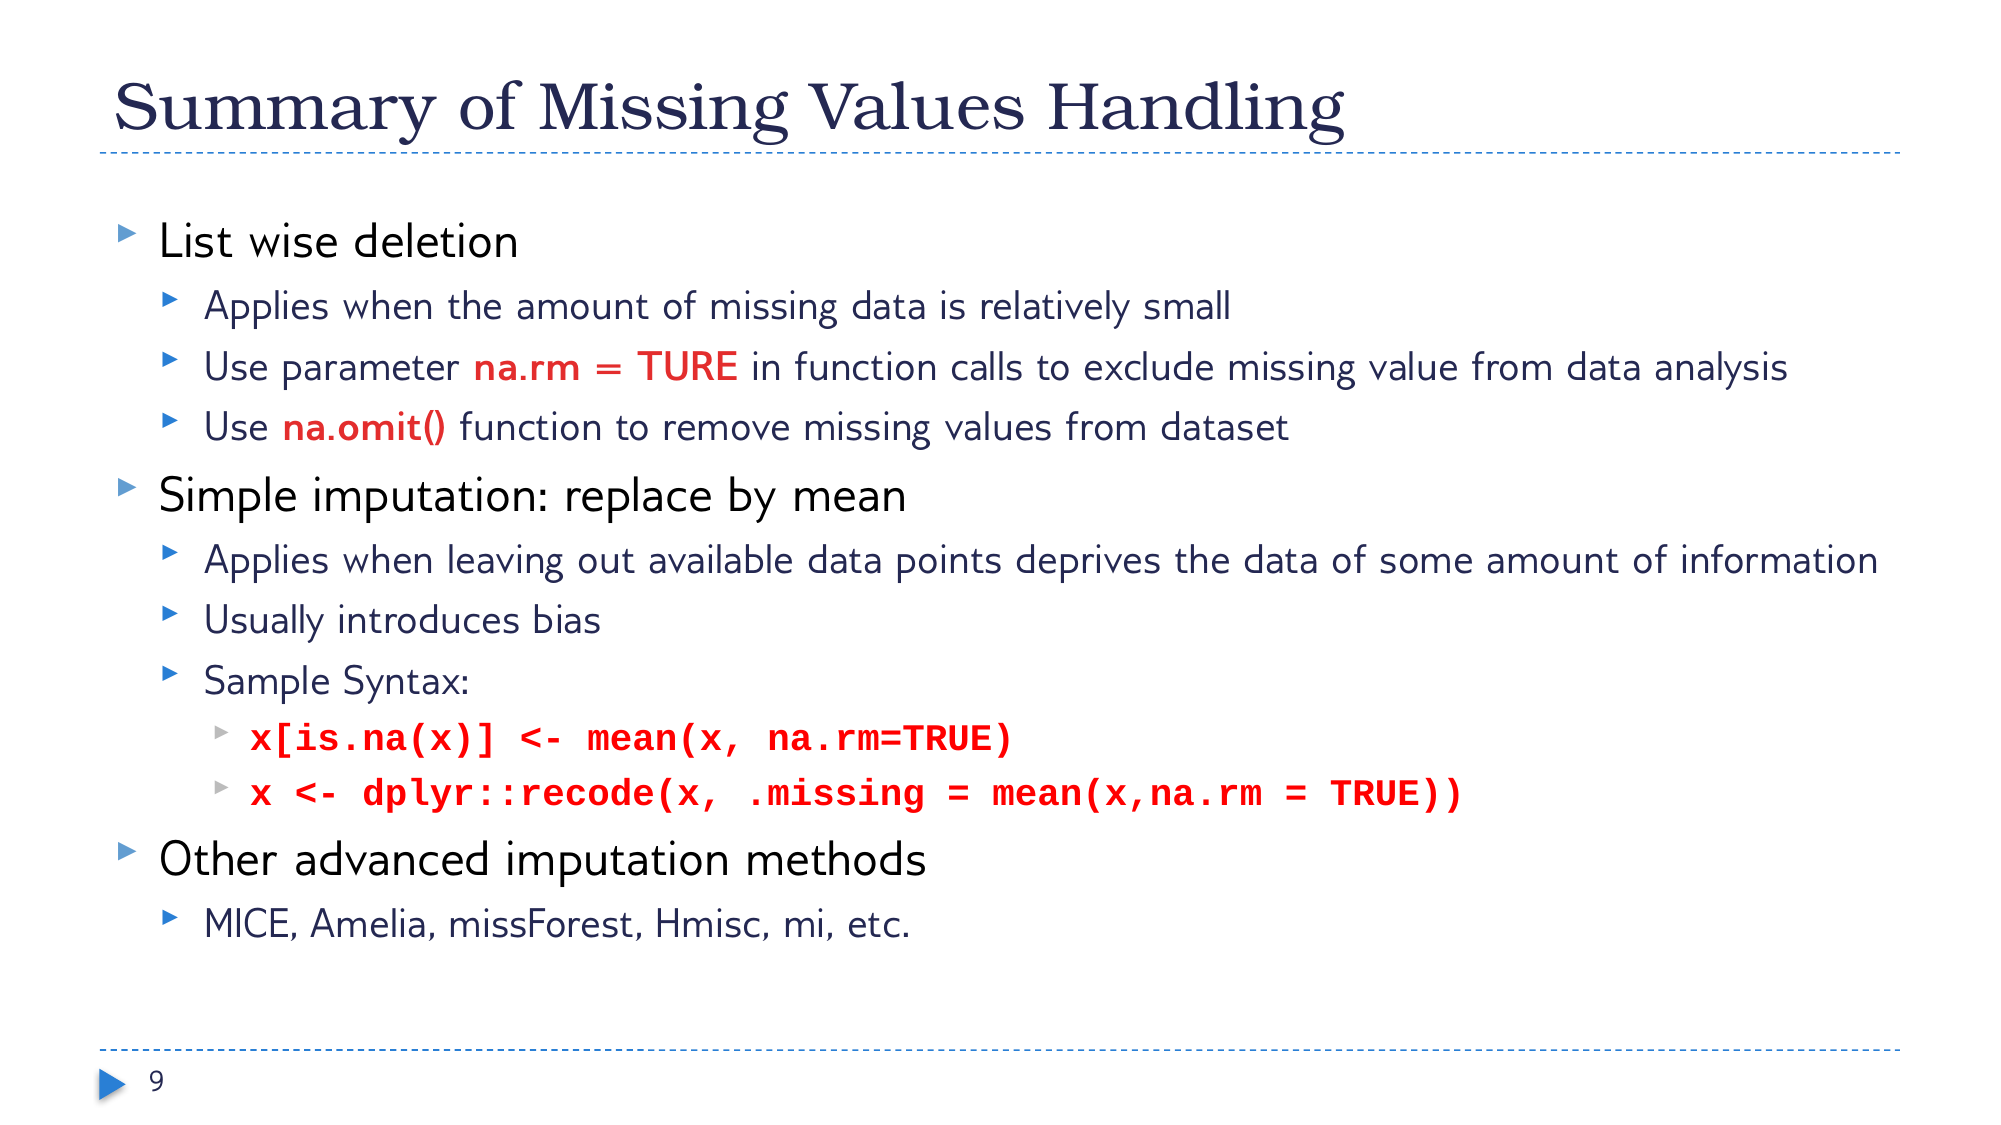

# Summary of Missing Values Handling
List wise deletion
Applies when the amount of missing data is relatively small
Use parameter na.rm = TURE in function calls to exclude missing value from data analysis
Use na.omit() function to remove missing values from dataset
Simple imputation: replace by mean
Applies when leaving out available data points deprives the data of some amount of information
Usually introduces bias
Sample Syntax:
x[is.na(x)] <- mean(x, na.rm=TRUE)
x <- dplyr::recode(x, .missing = mean(x,na.rm = TRUE))
Other advanced imputation methods
MICE, Amelia, missForest, Hmisc, mi, etc.
9